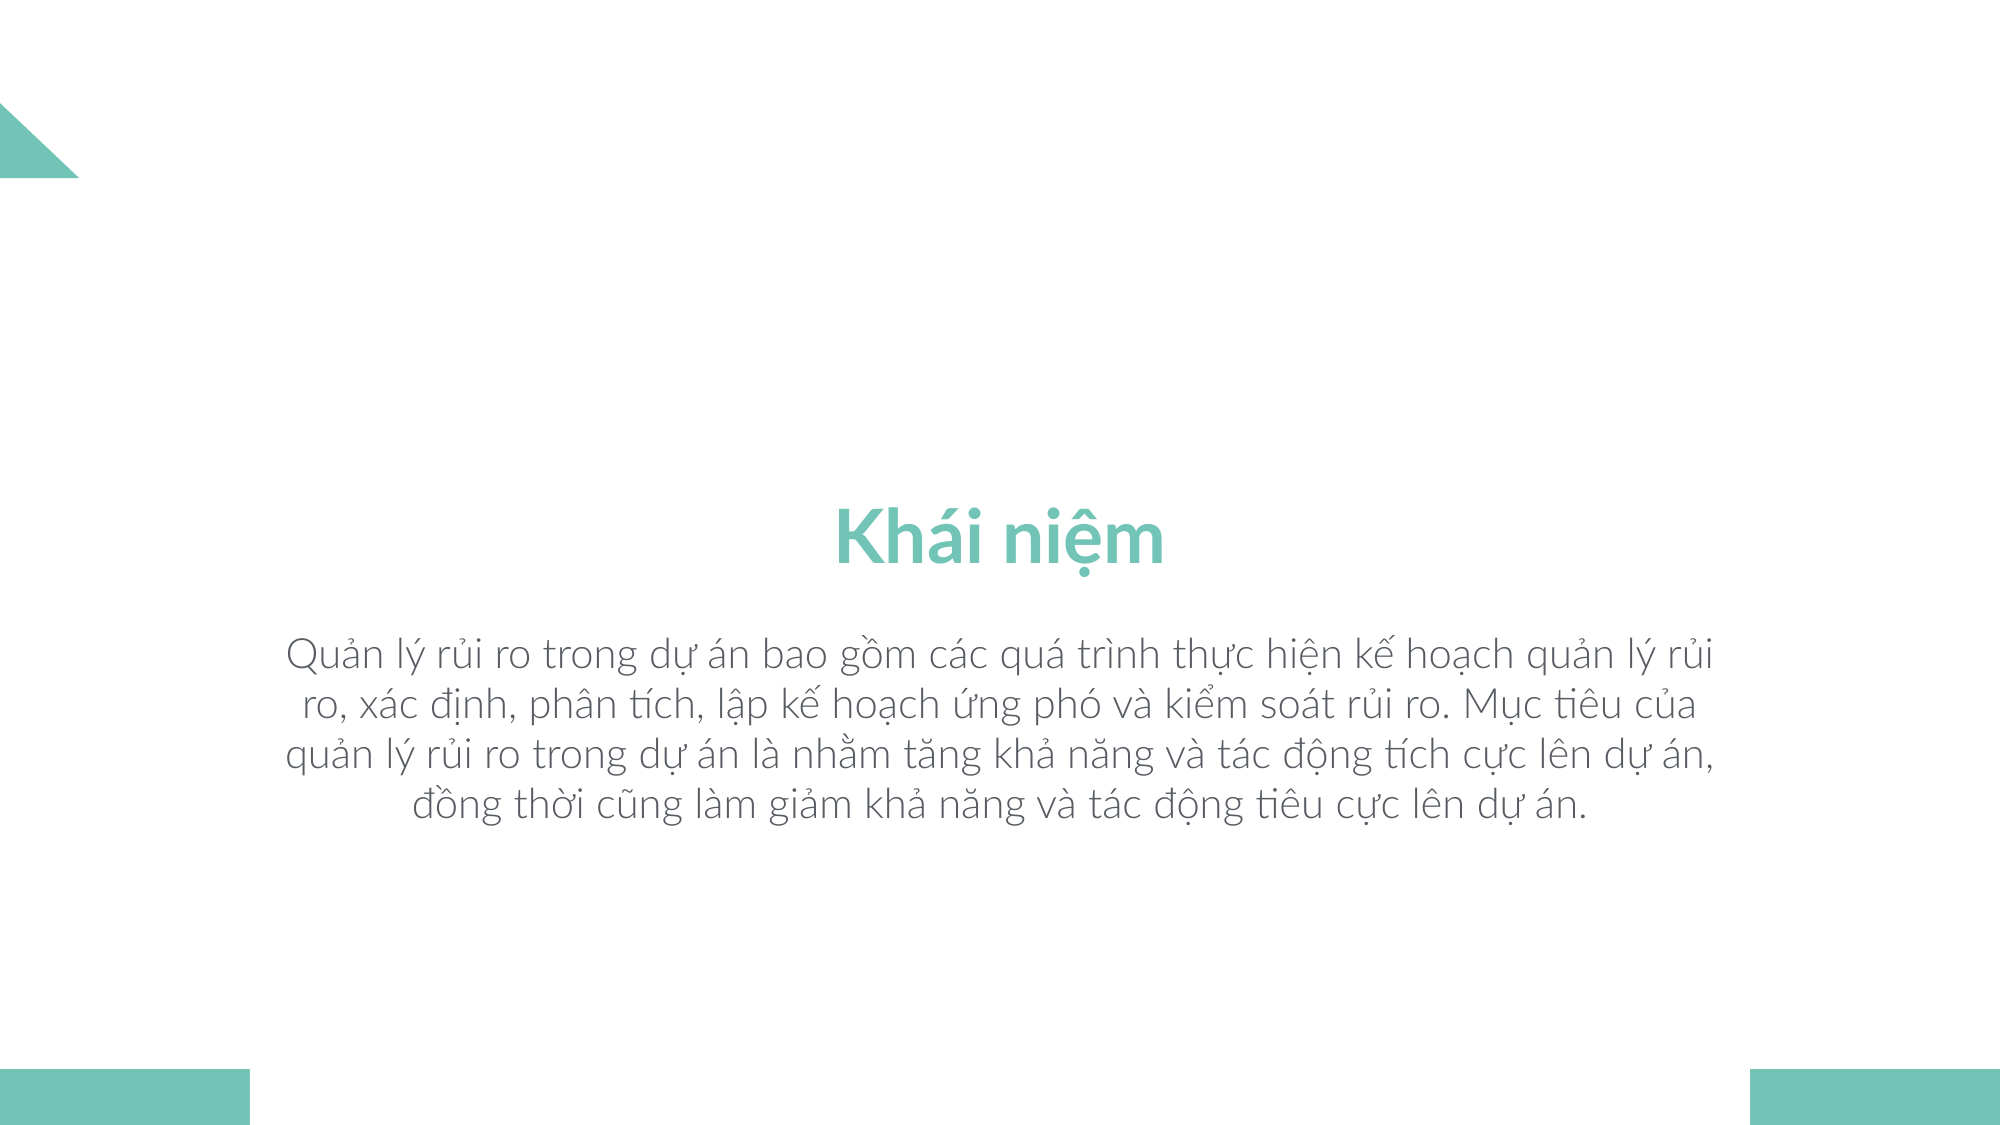

Khái niệm
Quản lý rủi ro trong dự án bao gồm các quá trình thực hiện kế hoạch quản lý rủi ro, xác định, phân tích, lập kế hoạch ứng phó và kiểm soát rủi ro. Mục tiêu của quản lý rủi ro trong dự án là nhằm tăng khả năng và tác động tích cực lên dự án, đồng thời cũng làm giảm khả năng và tác động tiêu cực lên dự án.